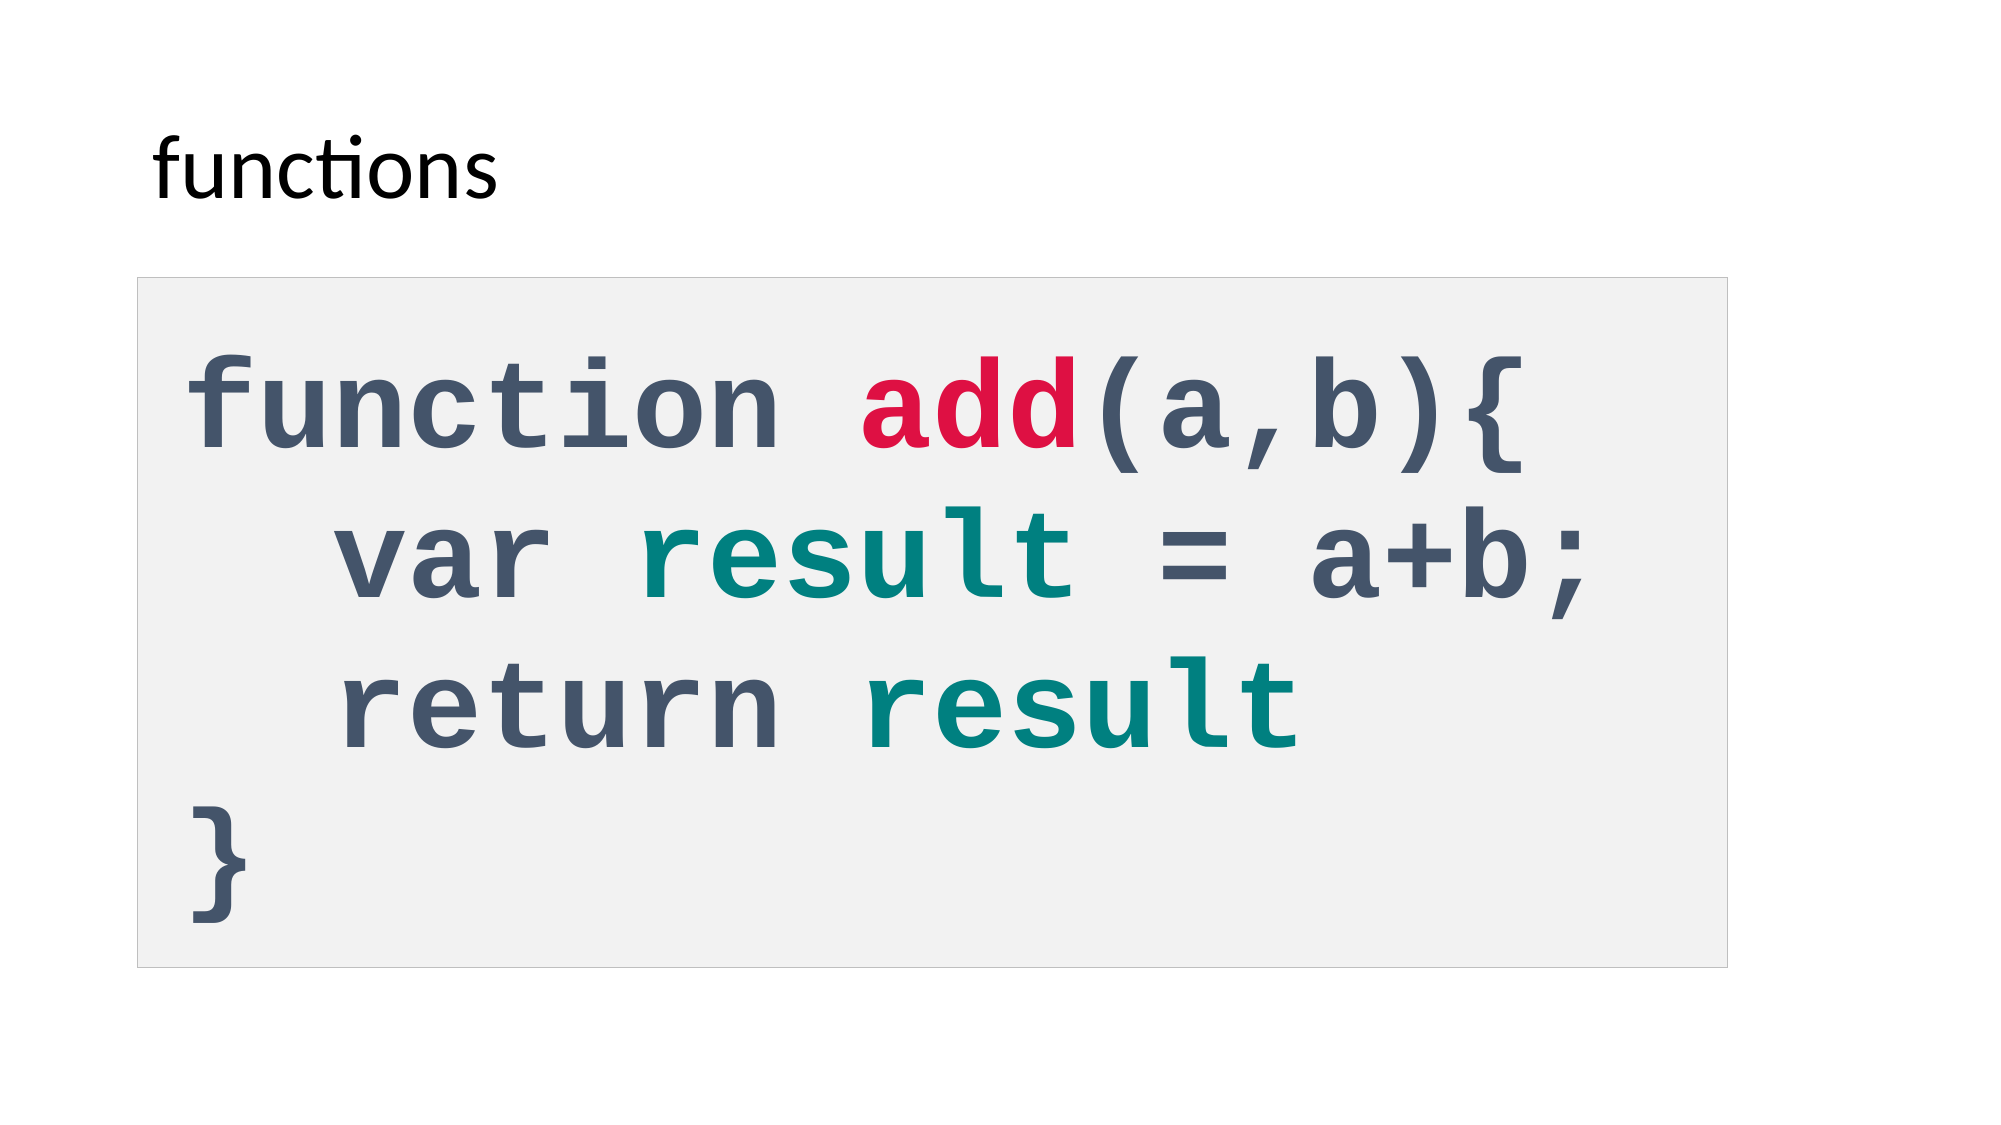

# functions
function add(a,b){
  var result = a+b;
  return result
}